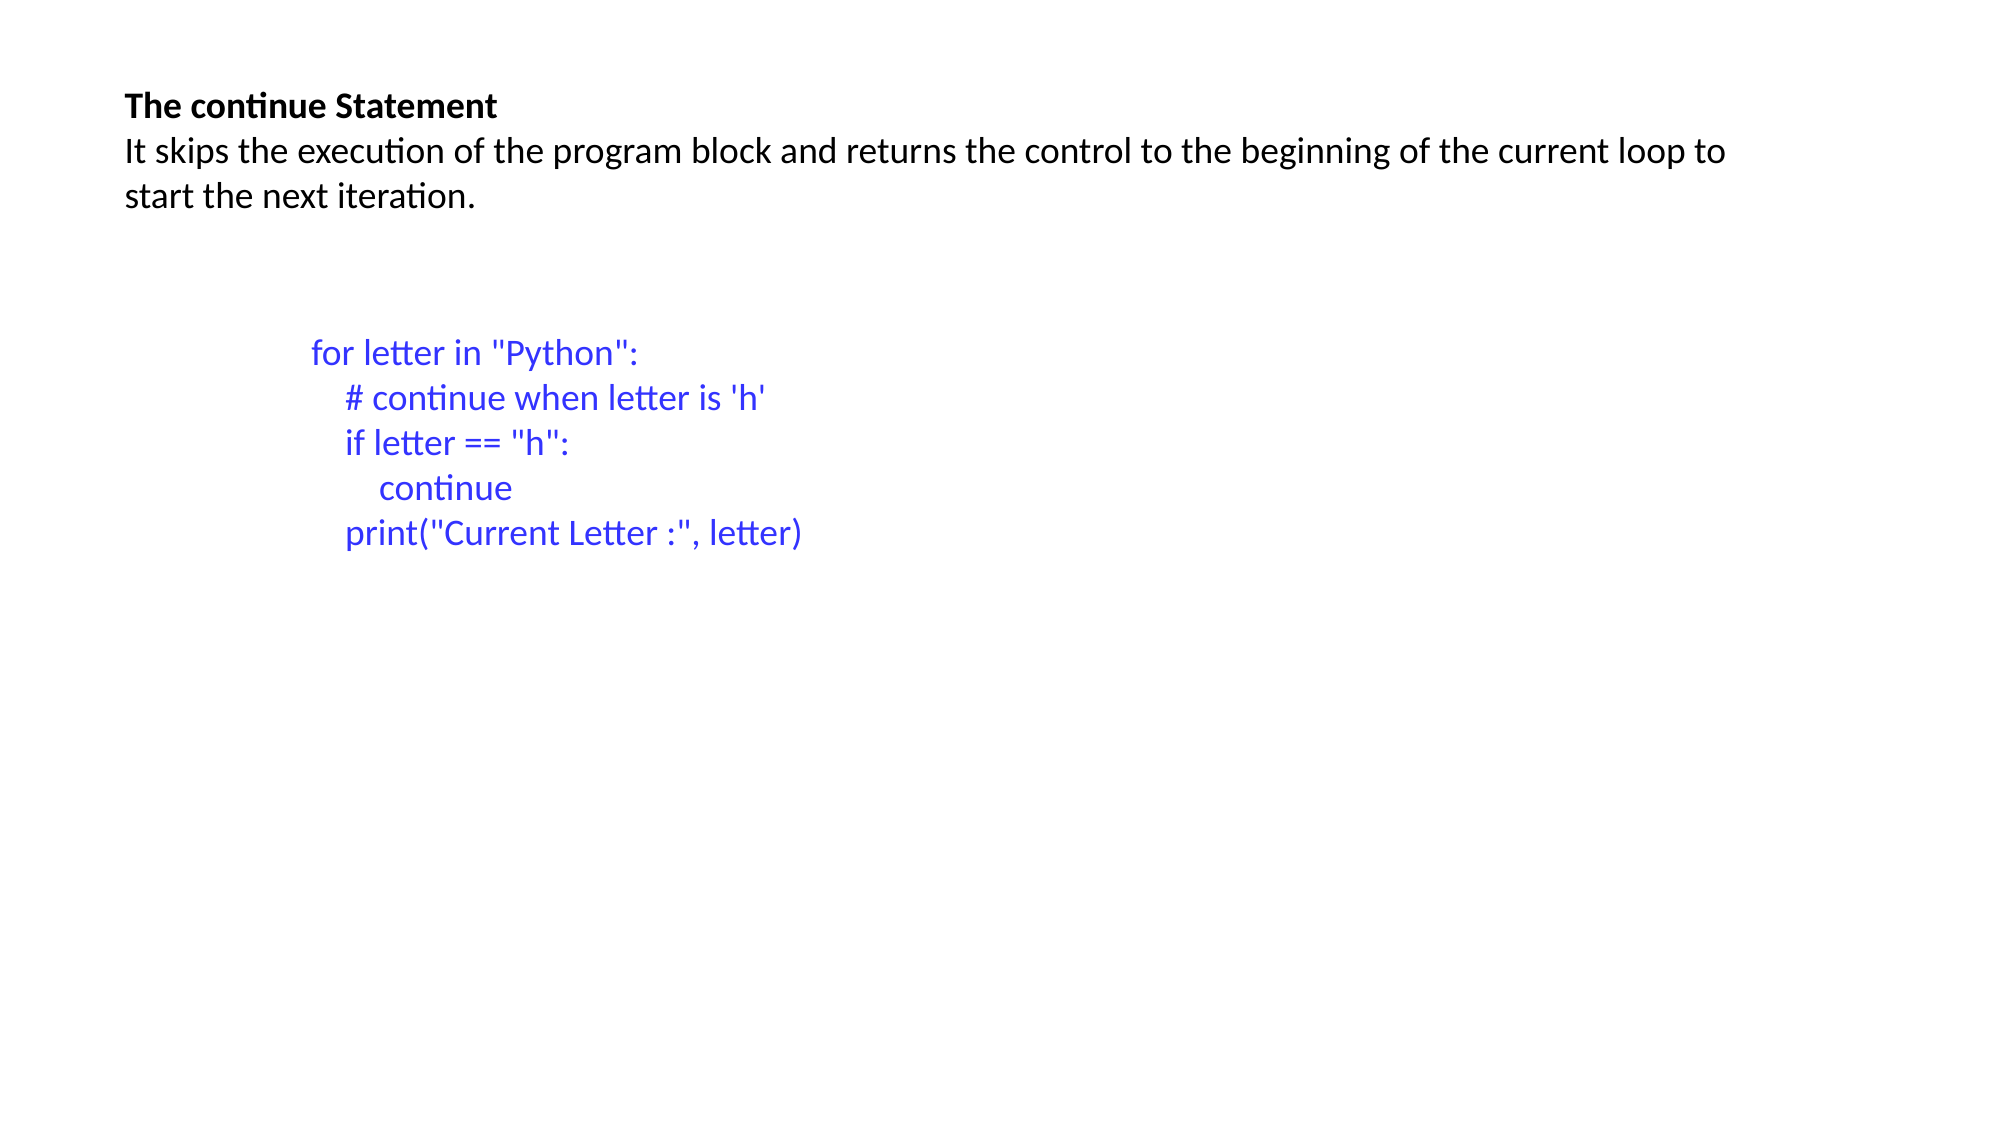

The continue Statement
It skips the execution of the program block and returns the control to the beginning of the current loop to start the next iteration.
for letter in "Python":
    # continue when letter is 'h'
    if letter == "h":
        continue
    print("Current Letter :", letter)